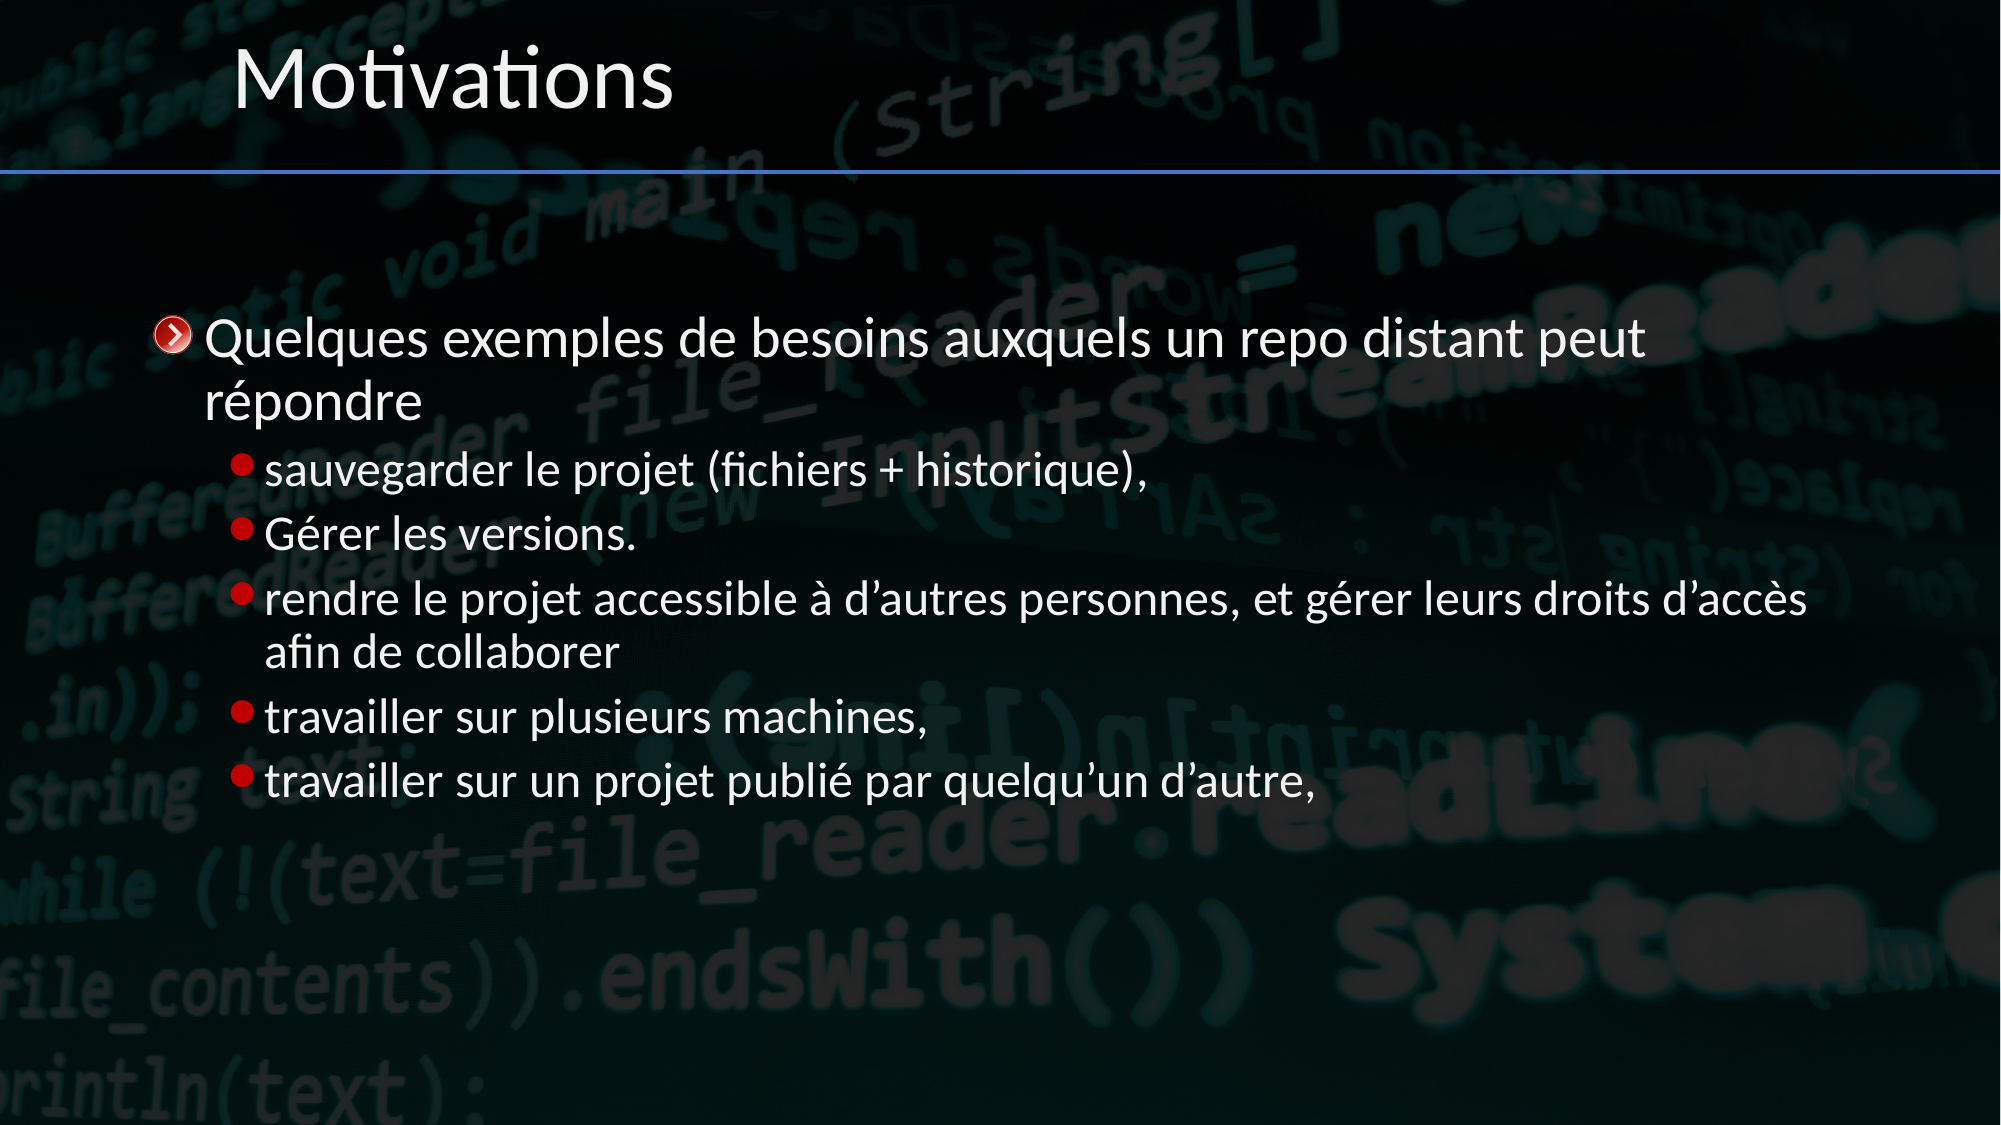

# Motivations
Quelques exemples de besoins auxquels un repo distant peut répondre
sauvegarder le projet (fichiers + historique),
Gérer les versions.
rendre le projet accessible à d’autres personnes, et gérer leurs droits d’accès afin de collaborer
travailler sur plusieurs machines,
travailler sur un projet publié par quelqu’un d’autre,